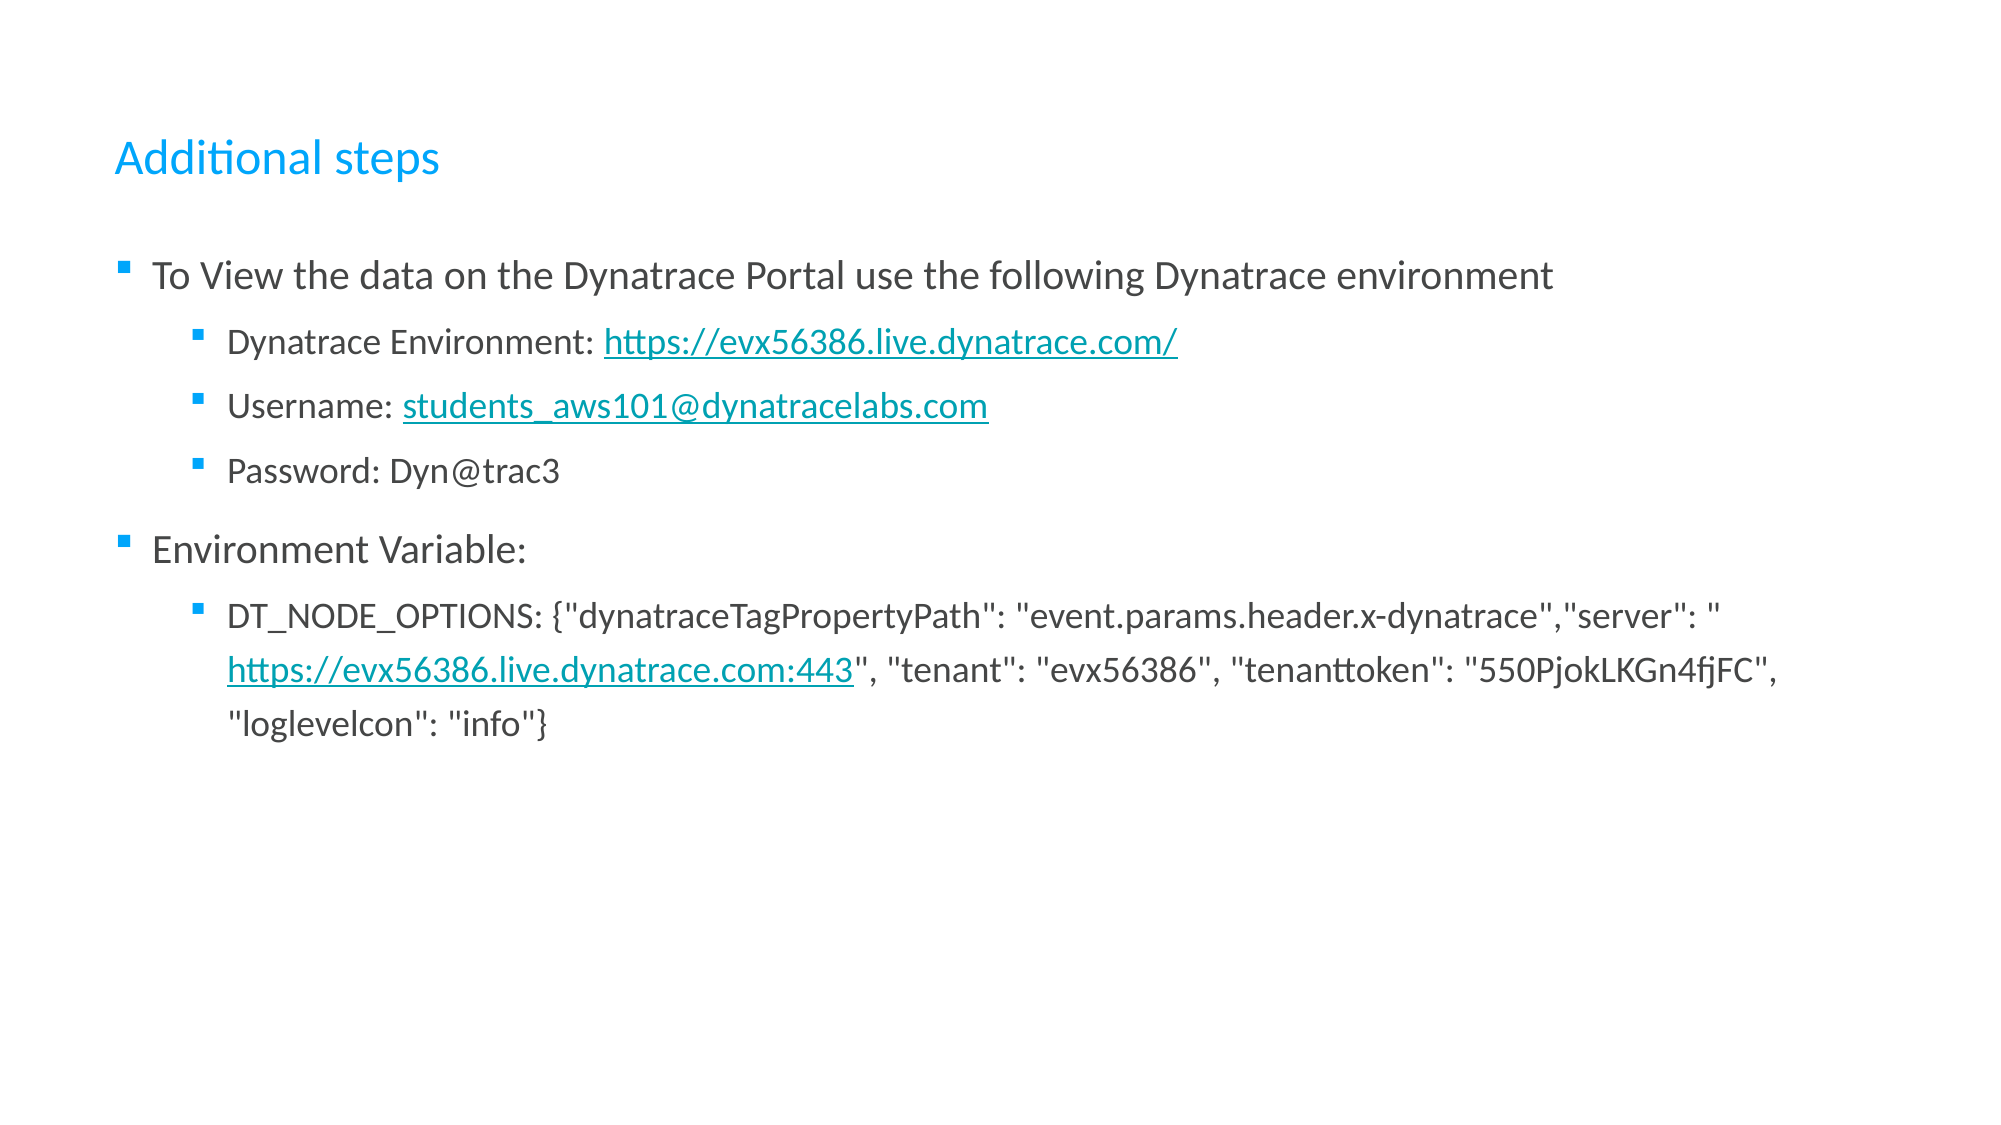

# Additional steps
To View the data on the Dynatrace Portal use the following Dynatrace environment
Dynatrace Environment: https://evx56386.live.dynatrace.com/
Username: students_aws101@dynatracelabs.com
Password: Dyn@trac3
Environment Variable:
DT_NODE_OPTIONS: {"dynatraceTagPropertyPath": "event.params.header.x-dynatrace","server": "https://evx56386.live.dynatrace.com:443", "tenant": "evx56386", "tenanttoken": "550PjokLKGn4fjFC", "loglevelcon": "info"}